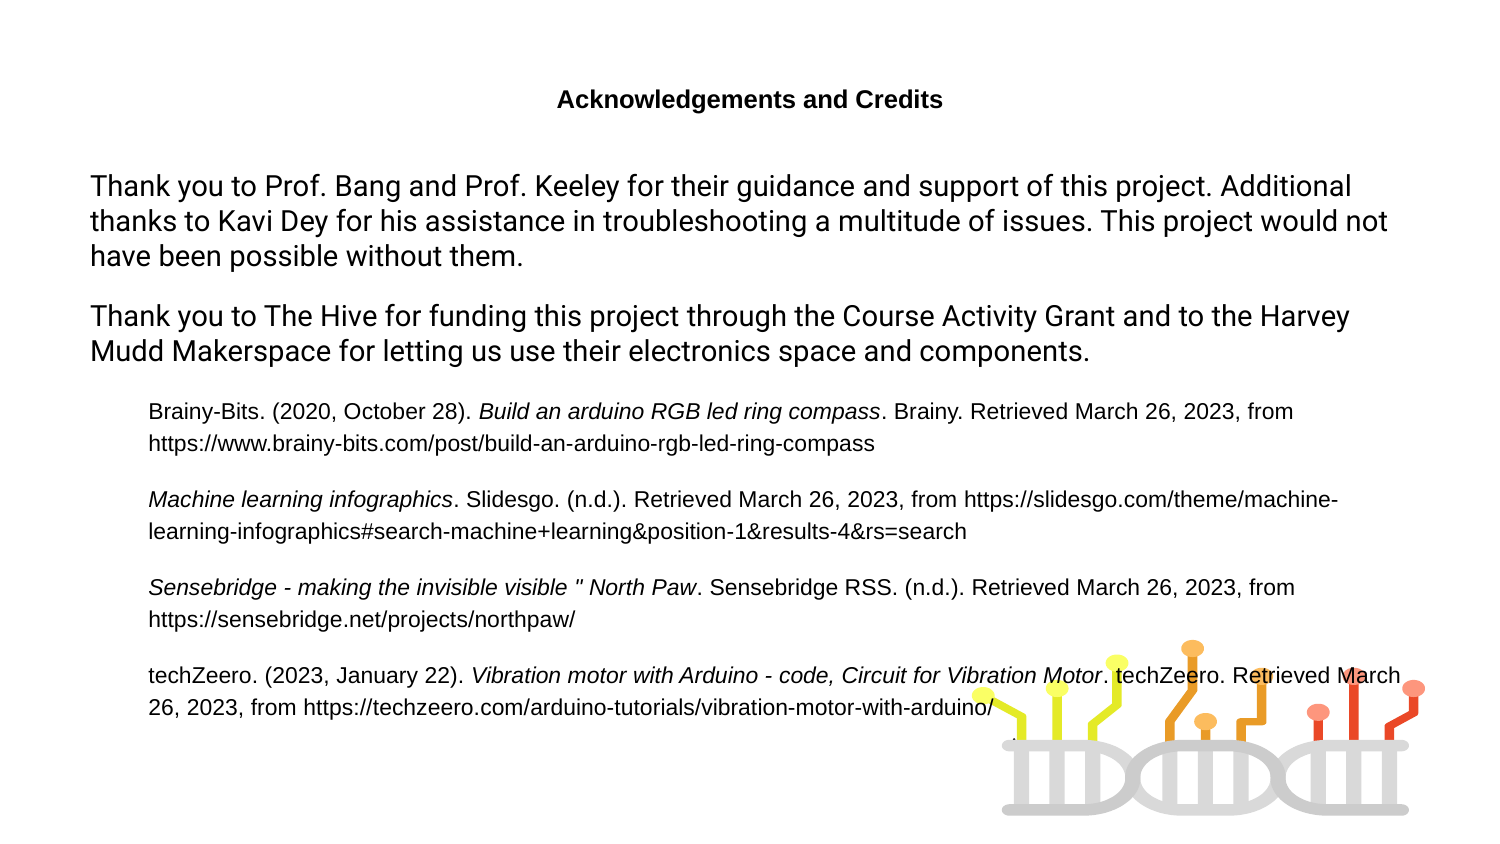

# Acknowledgements and Credits
Thank you to Prof. Bang and Prof. Keeley for their guidance and support of this project. Additional thanks to Kavi Dey for his assistance in troubleshooting a multitude of issues. This project would not have been possible without them.
Thank you to The Hive for funding this project through the Course Activity Grant and to the Harvey Mudd Makerspace for letting us use their electronics space and components.
Brainy-Bits. (2020, October 28). Build an arduino RGB led ring compass. Brainy. Retrieved March 26, 2023, from https://www.brainy-bits.com/post/build-an-arduino-rgb-led-ring-compass
Machine learning infographics. Slidesgo. (n.d.). Retrieved March 26, 2023, from https://slidesgo.com/theme/machine-learning-infographics#search-machine+learning&position-1&results-4&rs=search
Sensebridge - making the invisible visible " North Paw. Sensebridge RSS. (n.d.). Retrieved March 26, 2023, from https://sensebridge.net/projects/northpaw/
techZeero. (2023, January 22). Vibration motor with Arduino - code, Circuit for Vibration Motor. techZeero. Retrieved March 26, 2023, from https://techzeero.com/arduino-tutorials/vibration-motor-with-arduino/